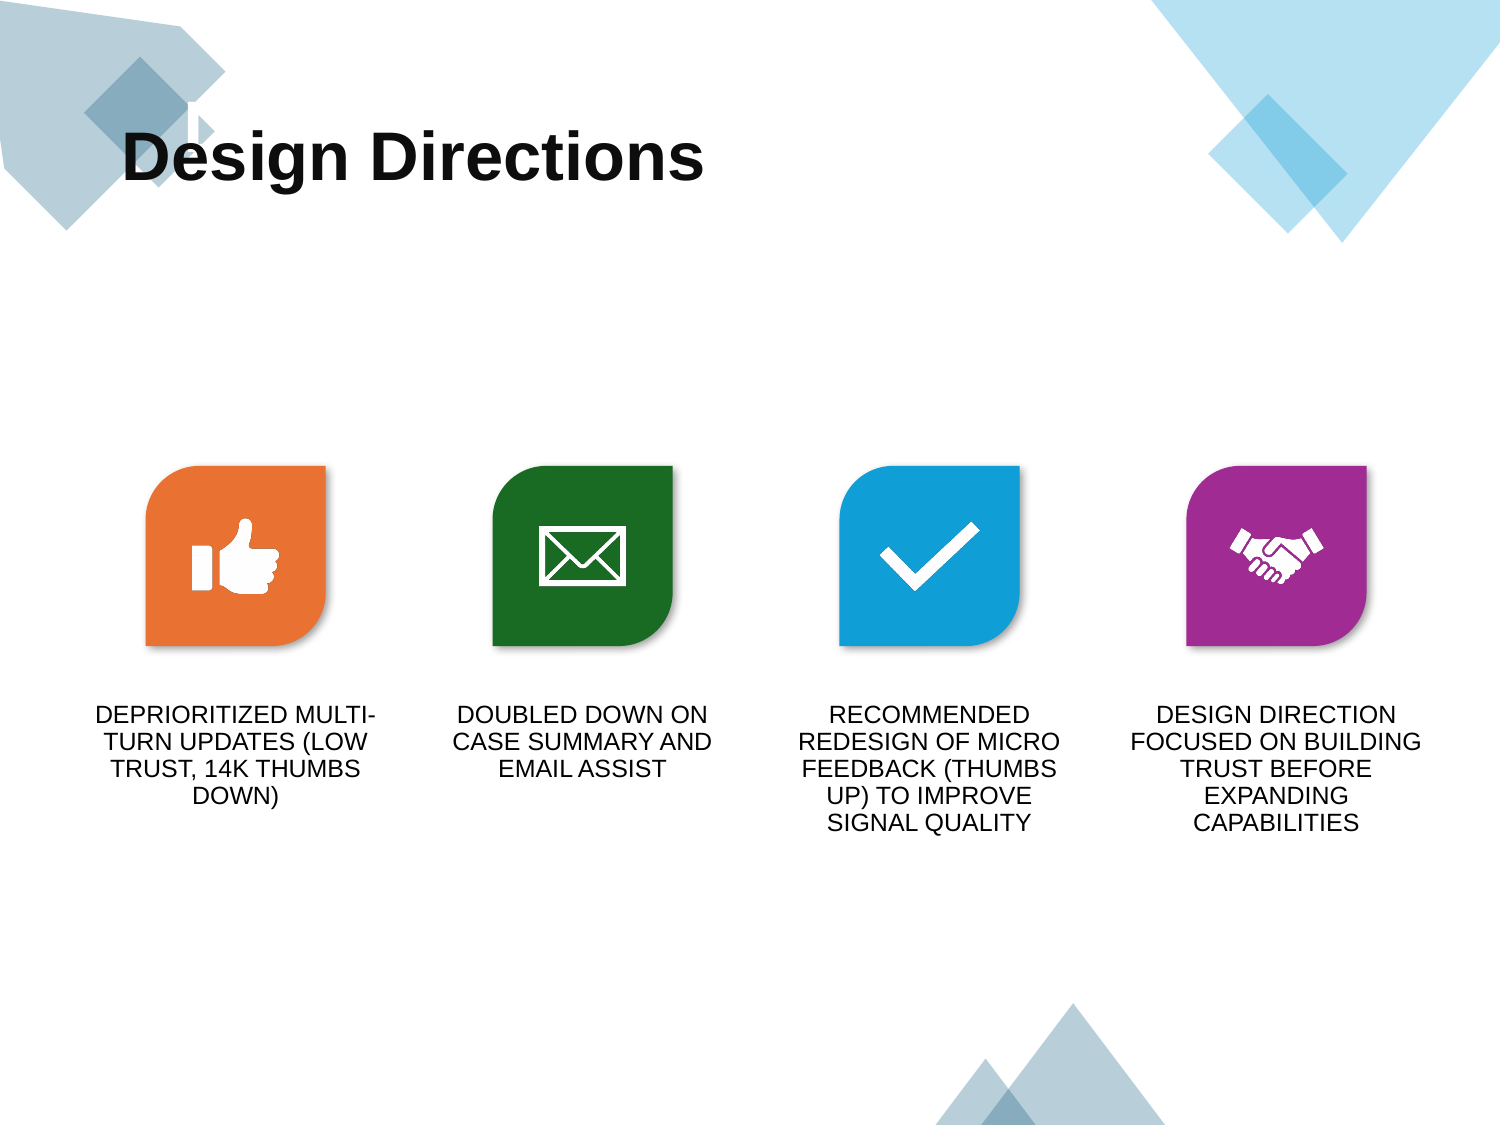

# Design Direction

Design Directions
Deprioritized Multi-turn UPDATES (low trust, 14k thumbs down)
Doubled down on Case Summary and Email Assist
Recommended redesign of micro feedback (thumbs up) to improve signal quality
Design direction focused on building trust before expanding capabilities